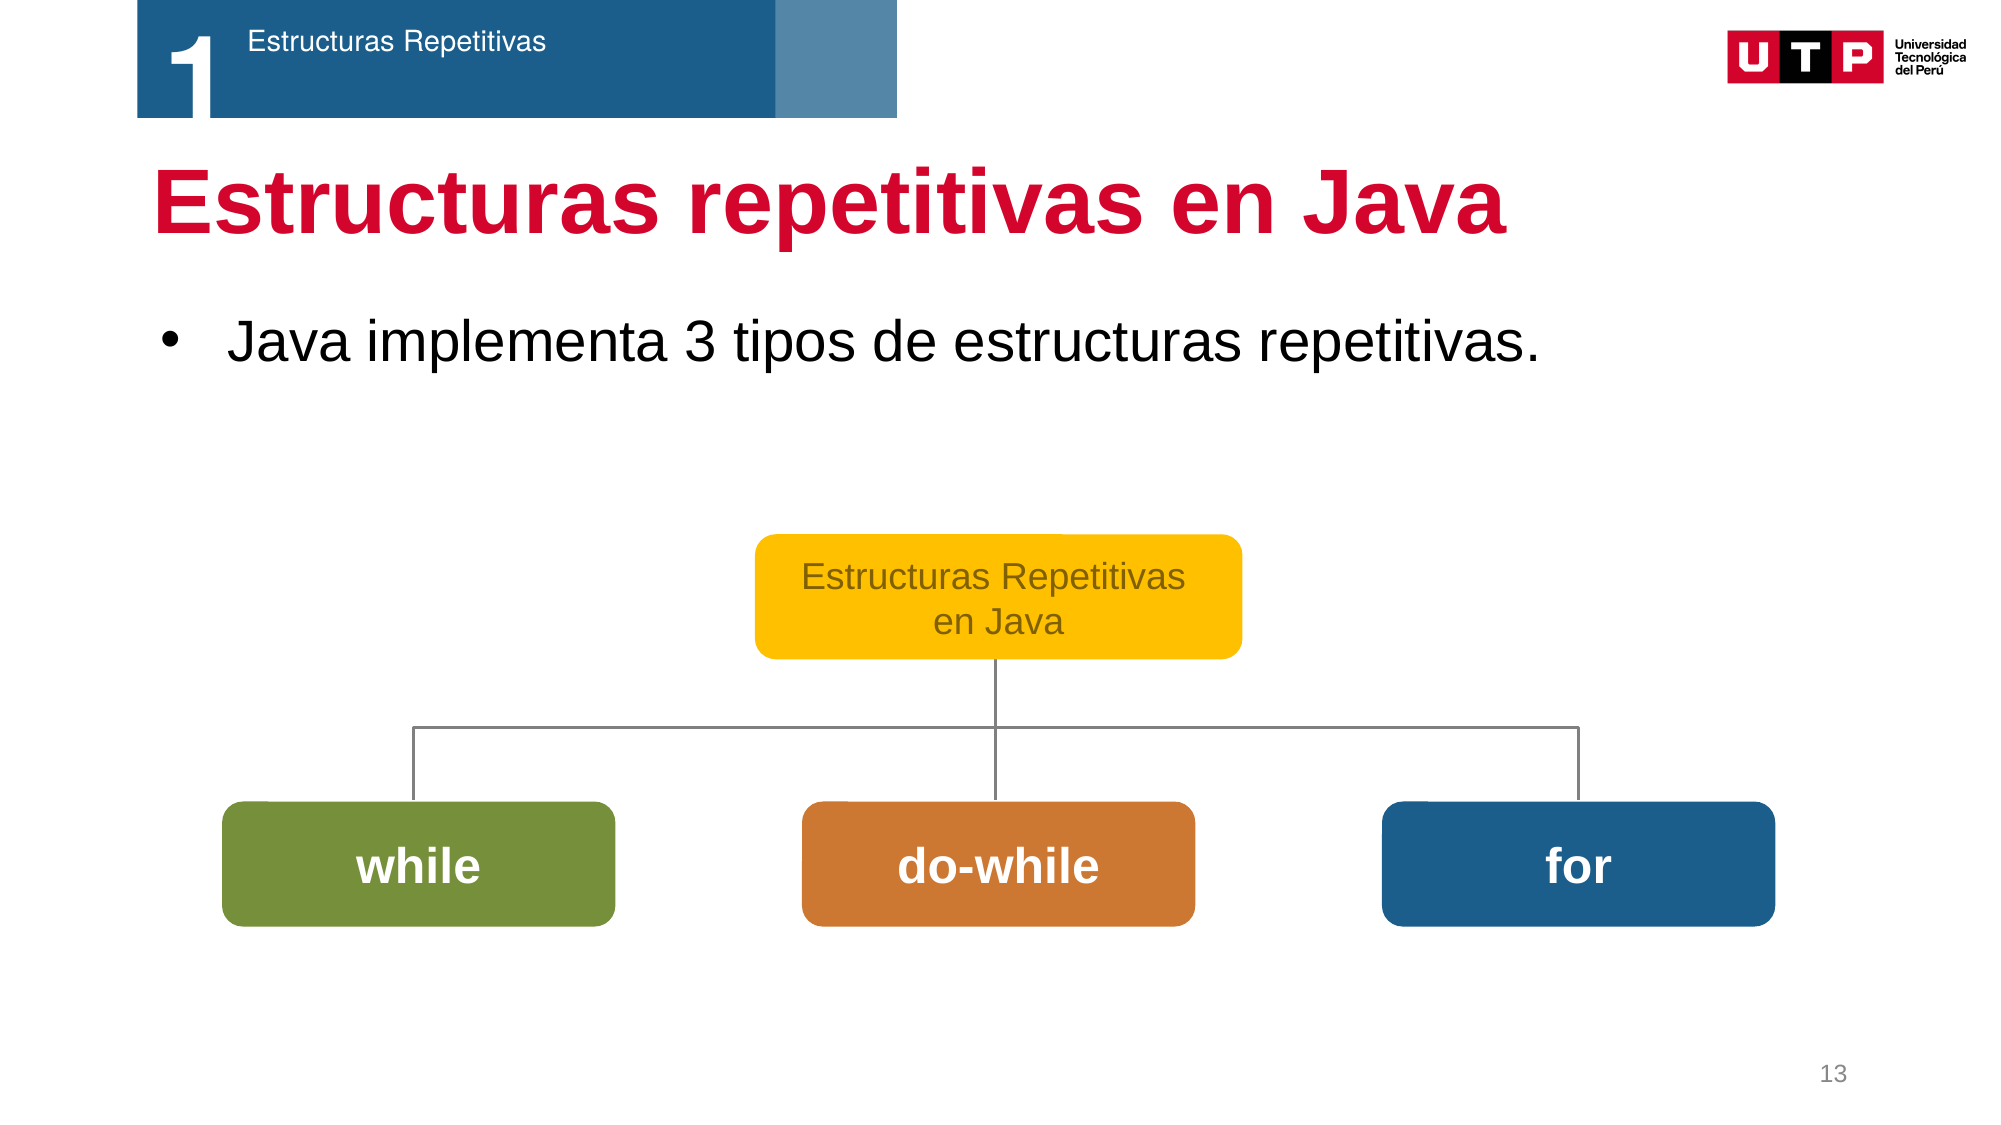

1

Estructuras Repetitivas
# Estructuras repetitivas en Java
Java implementa 3 tipos de estructuras repetitivas.

Estructuras Repetitivas
en Java
while
do-while
for
13